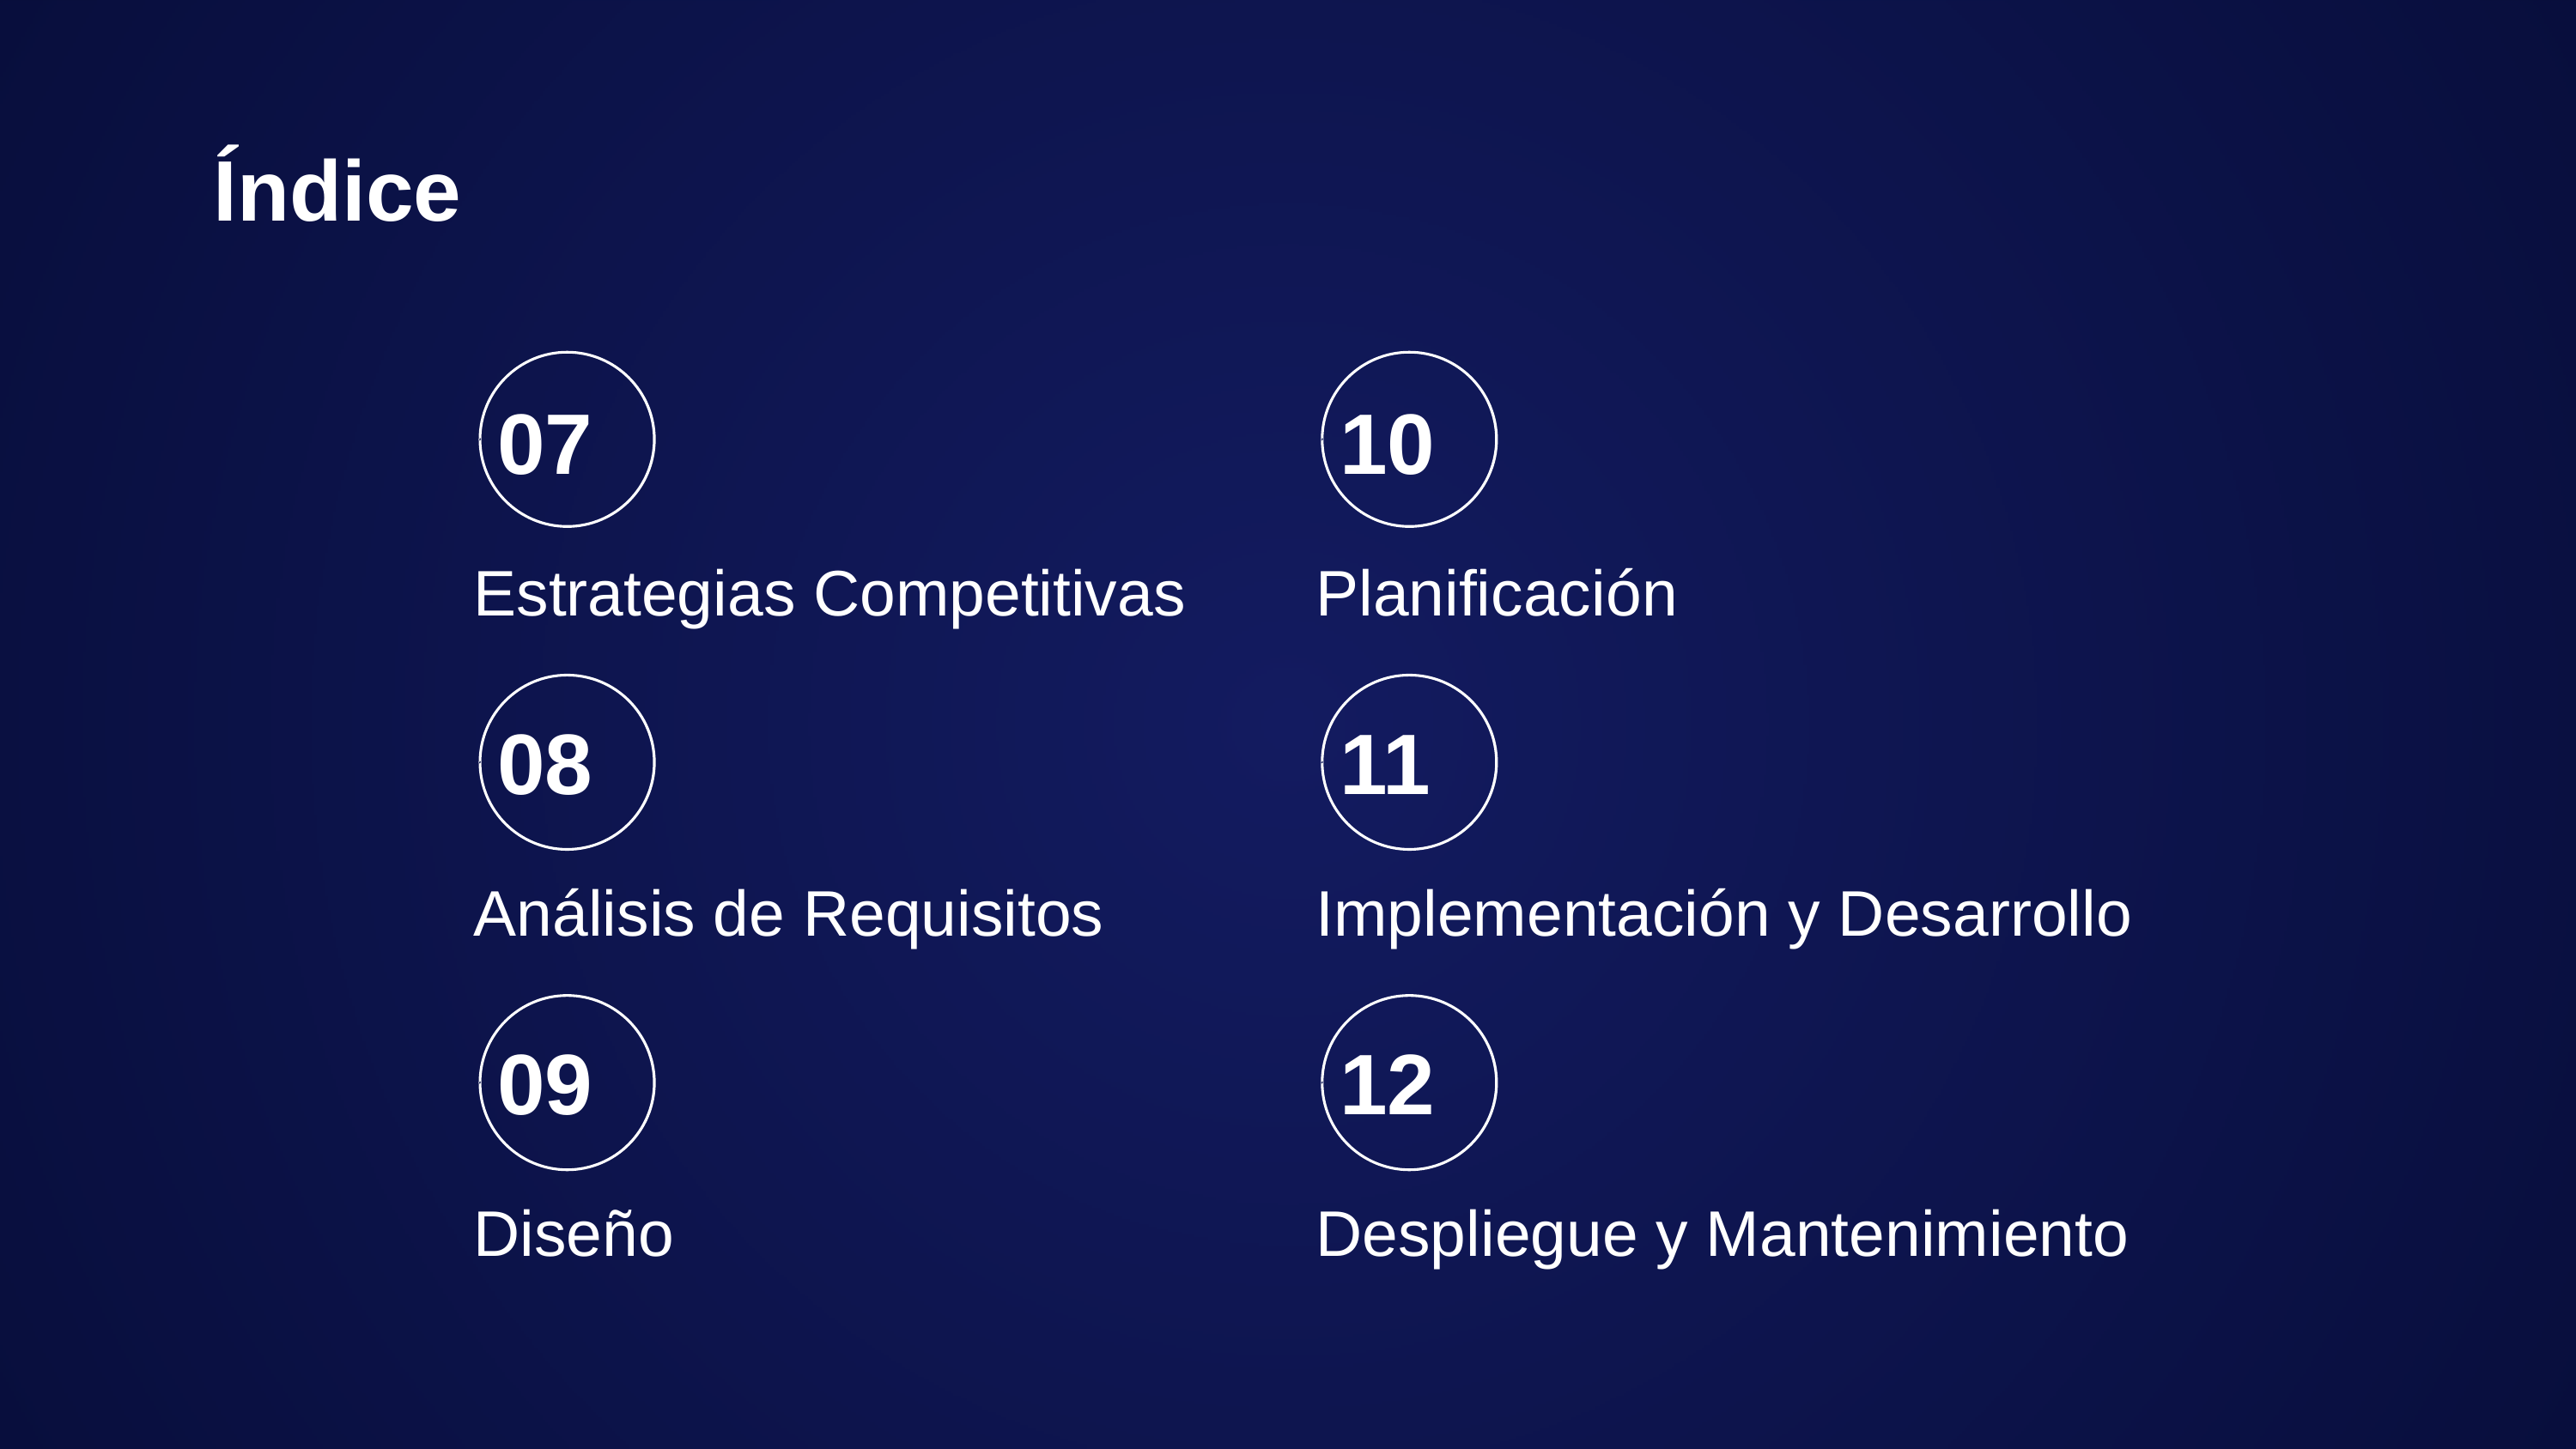

Índice

07
10
Estrategias Competitivas
Planificación

08
11
Análisis de Requisitos
Implementación y Desarrollo

09
12
Diseño
Despliegue y Mantenimiento